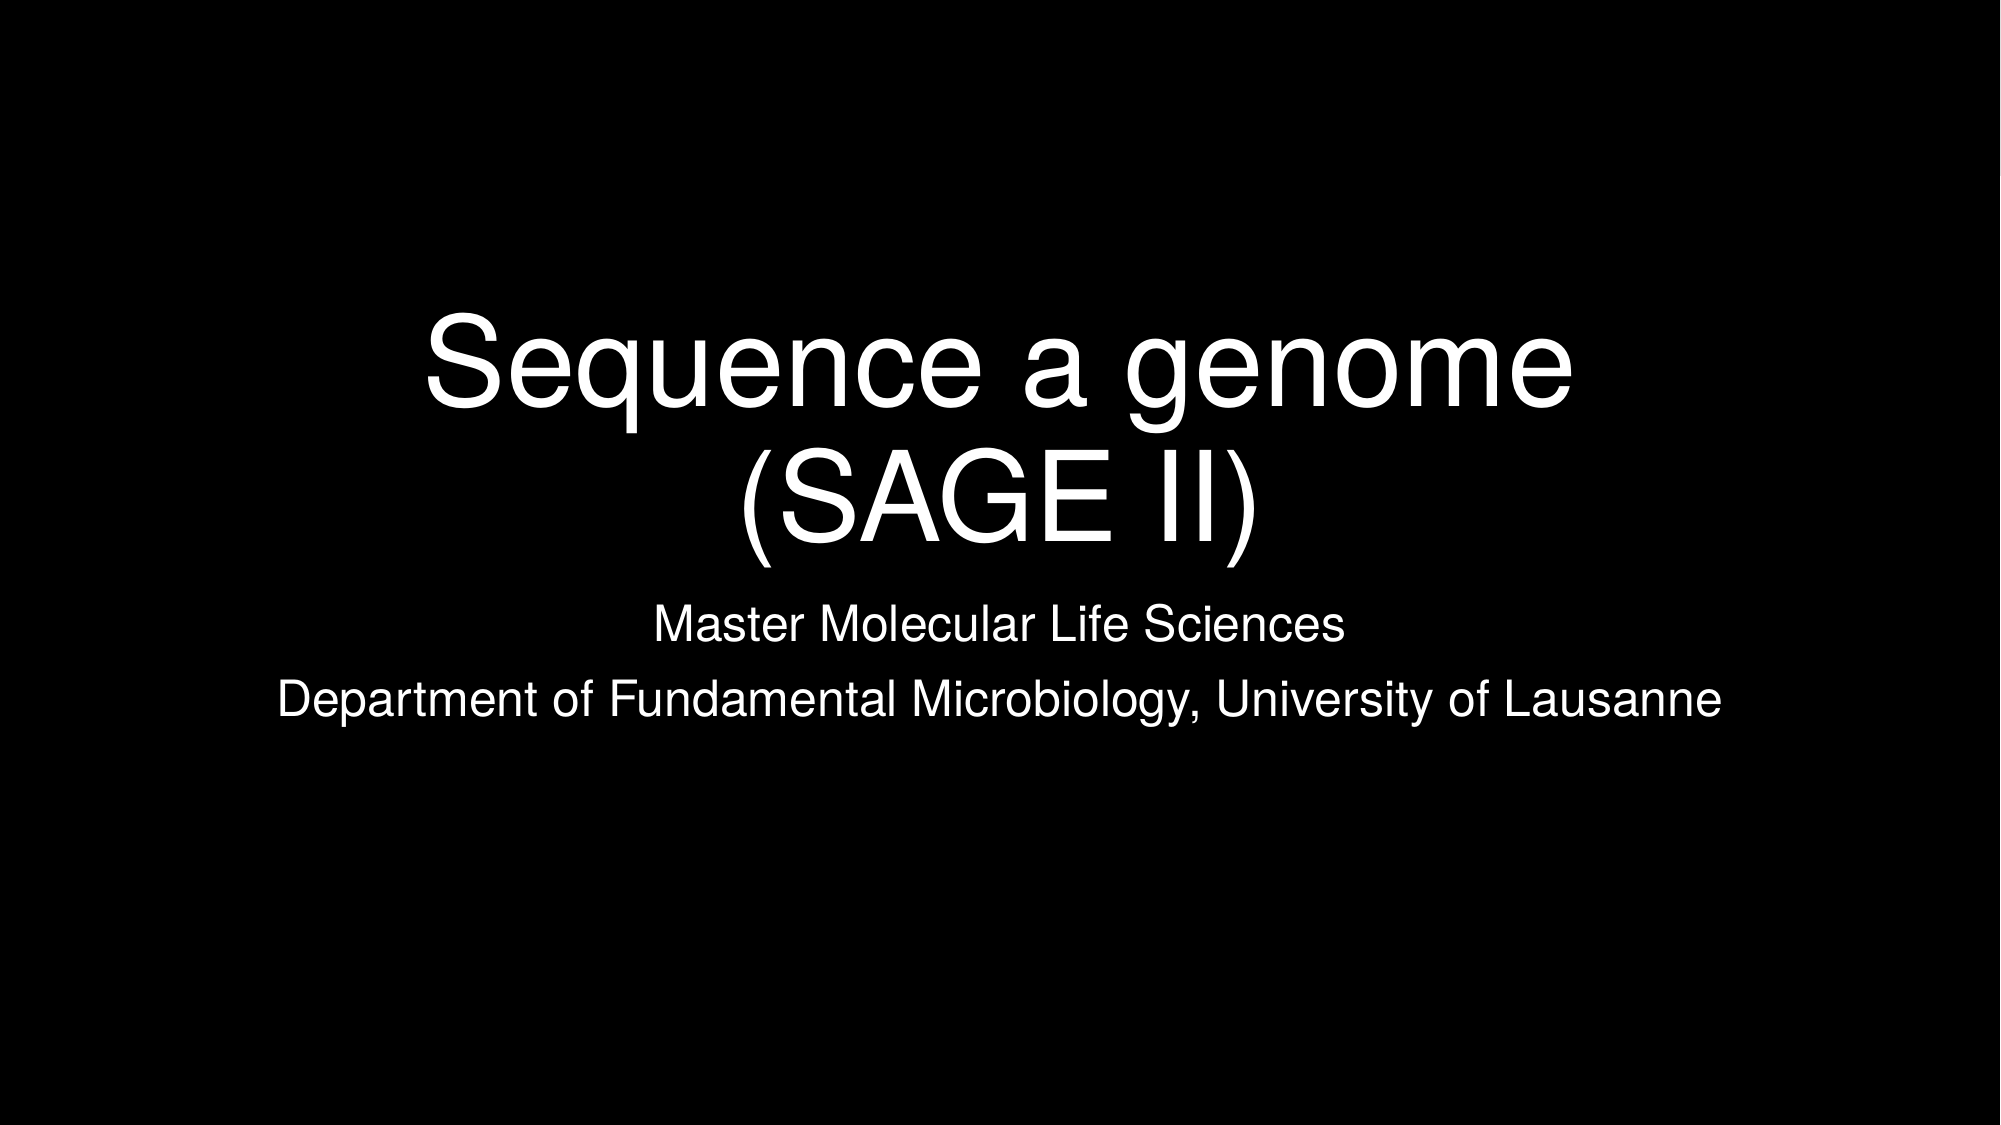

# Sequence a genome (SAGE II)
Master Molecular Life Sciences
Department of Fundamental Microbiology, University of Lausanne